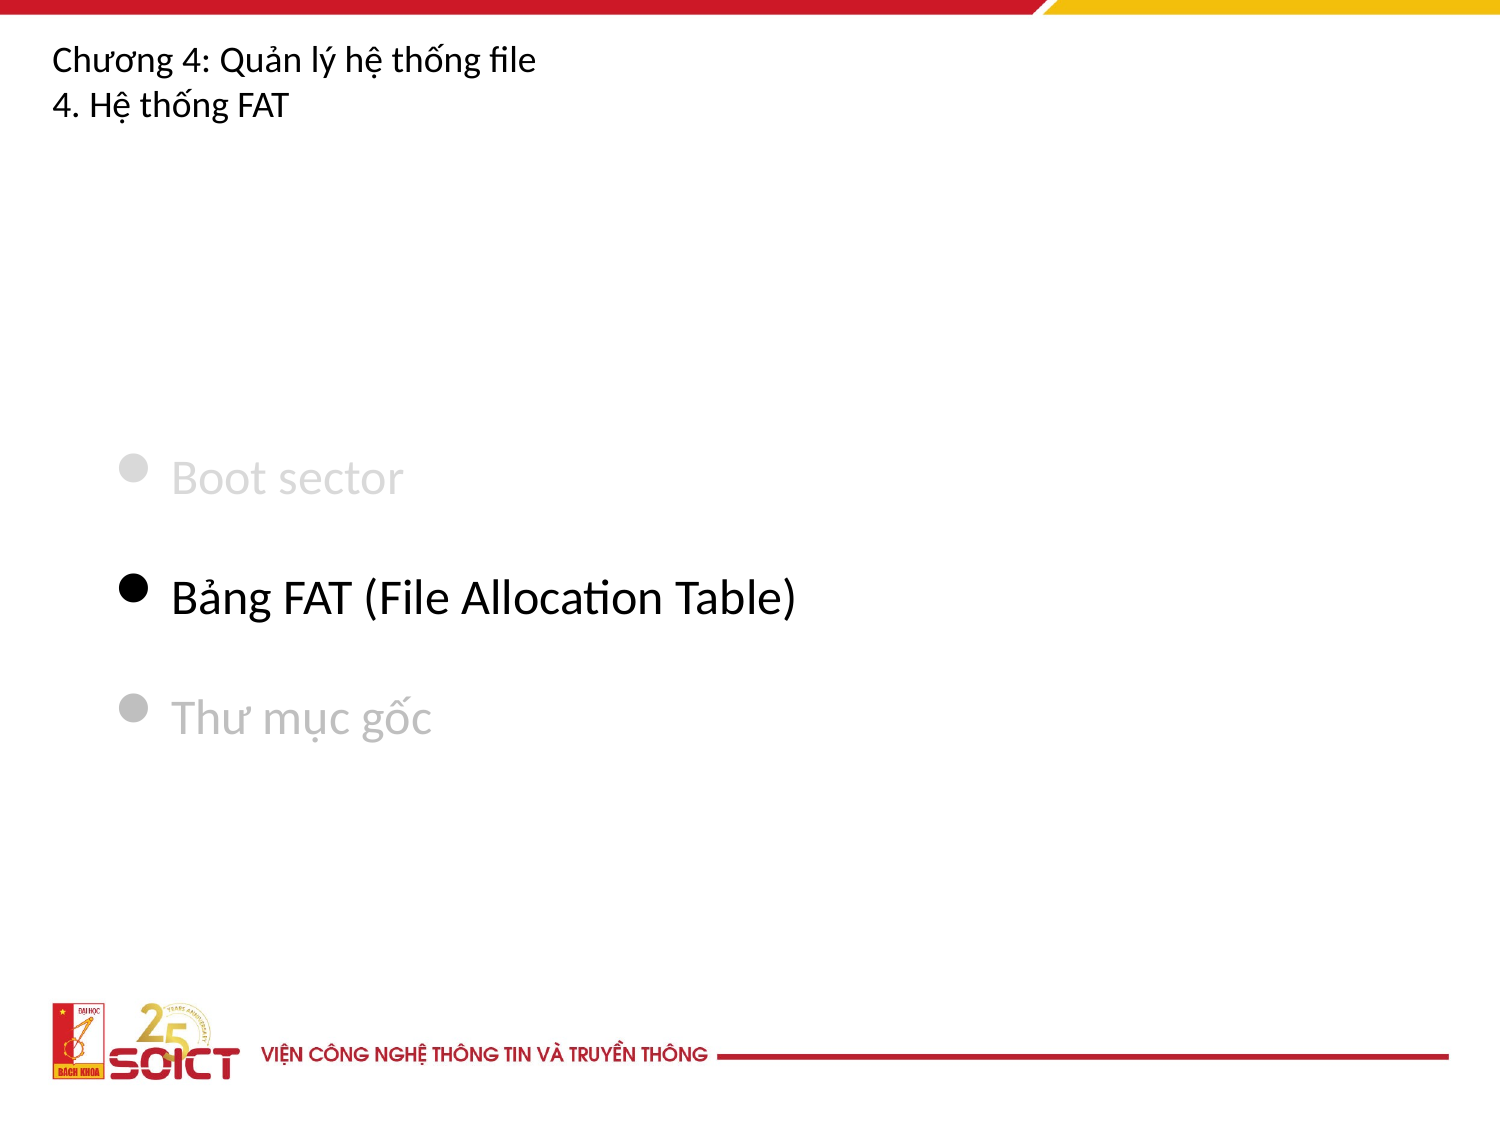

Chương 4: Quản lý hệ thống file
4. Hệ thống FAT
Boot sector

Bảng FAT (File Allocation Table)

Thư mục gốc